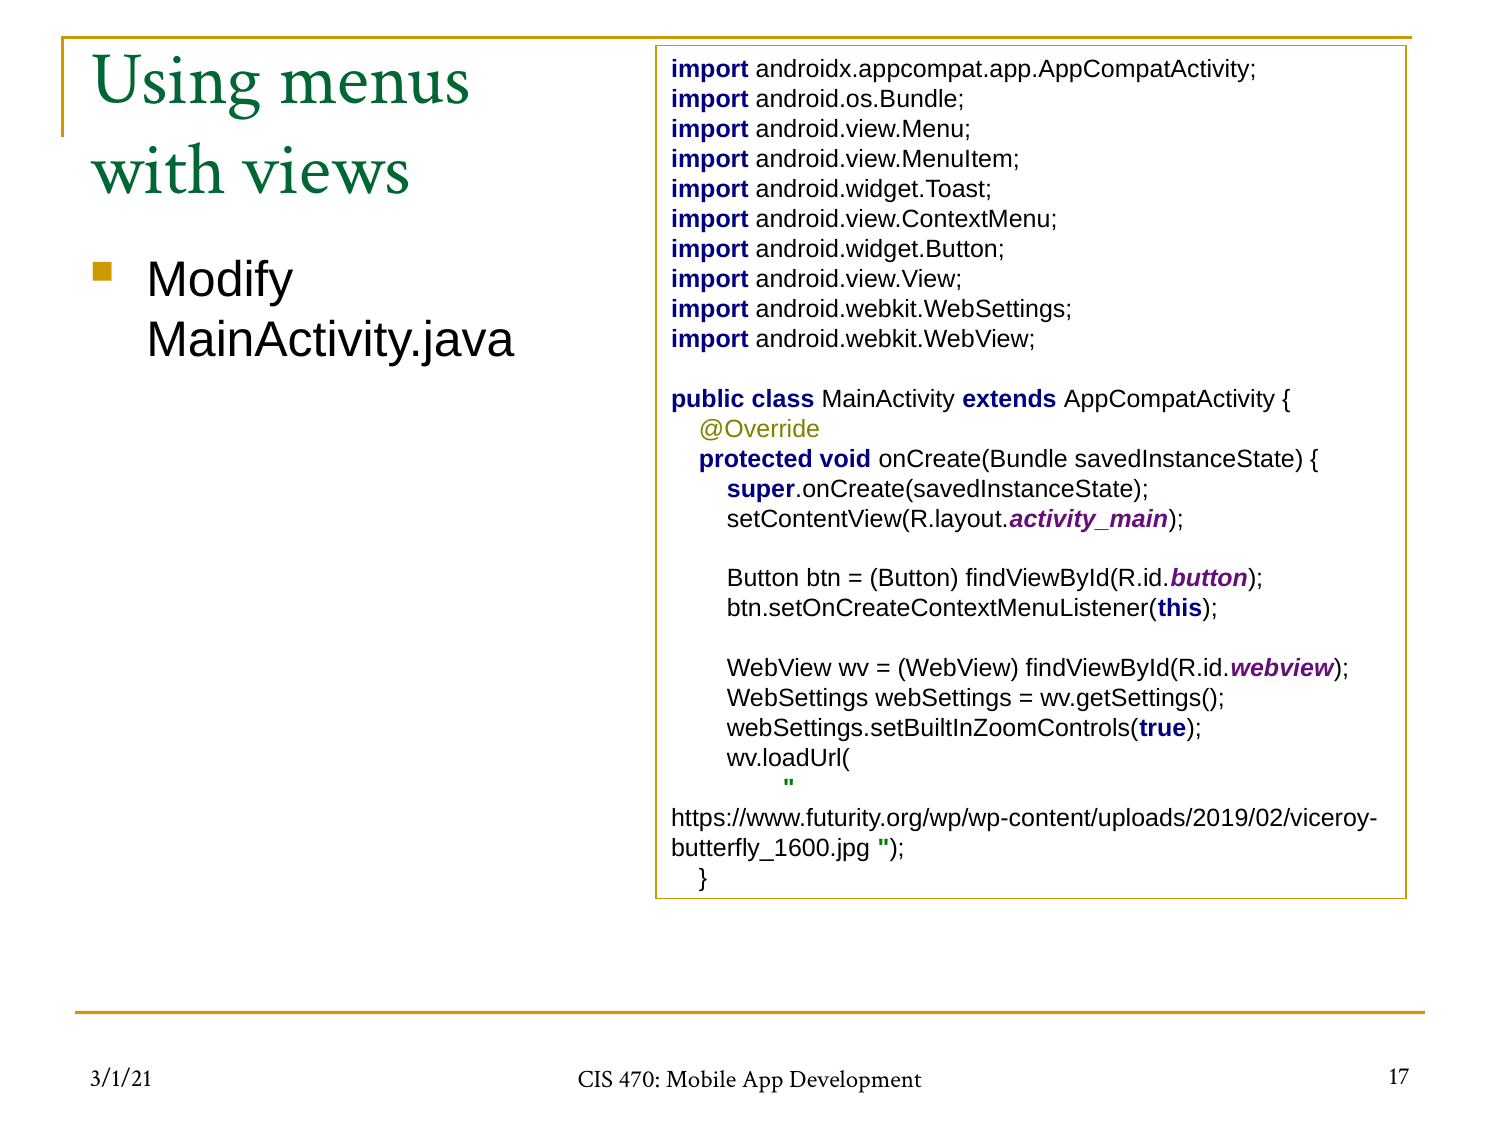

Using menus with views
import androidx.appcompat.app.AppCompatActivity;
import android.os.Bundle;
import android.view.Menu;
import android.view.MenuItem;
import android.widget.Toast;
import android.view.ContextMenu;
import android.widget.Button;
import android.view.View;
import android.webkit.WebSettings;
import android.webkit.WebView;
public class MainActivity extends AppCompatActivity {
    @Override
    protected void onCreate(Bundle savedInstanceState) {
        super.onCreate(savedInstanceState);
        setContentView(R.layout.activity_main);
        Button btn = (Button) findViewById(R.id.button);
        btn.setOnCreateContextMenuListener(this);
        WebView wv = (WebView) findViewById(R.id.webview);
        WebSettings webSettings = wv.getSettings();
        webSettings.setBuiltInZoomControls(true);
        wv.loadUrl(
                " https://www.futurity.org/wp/wp-content/uploads/2019/02/viceroy-butterfly_1600.jpg ");
    }
Modify MainActivity.java
3/1/21
17
CIS 470: Mobile App Development